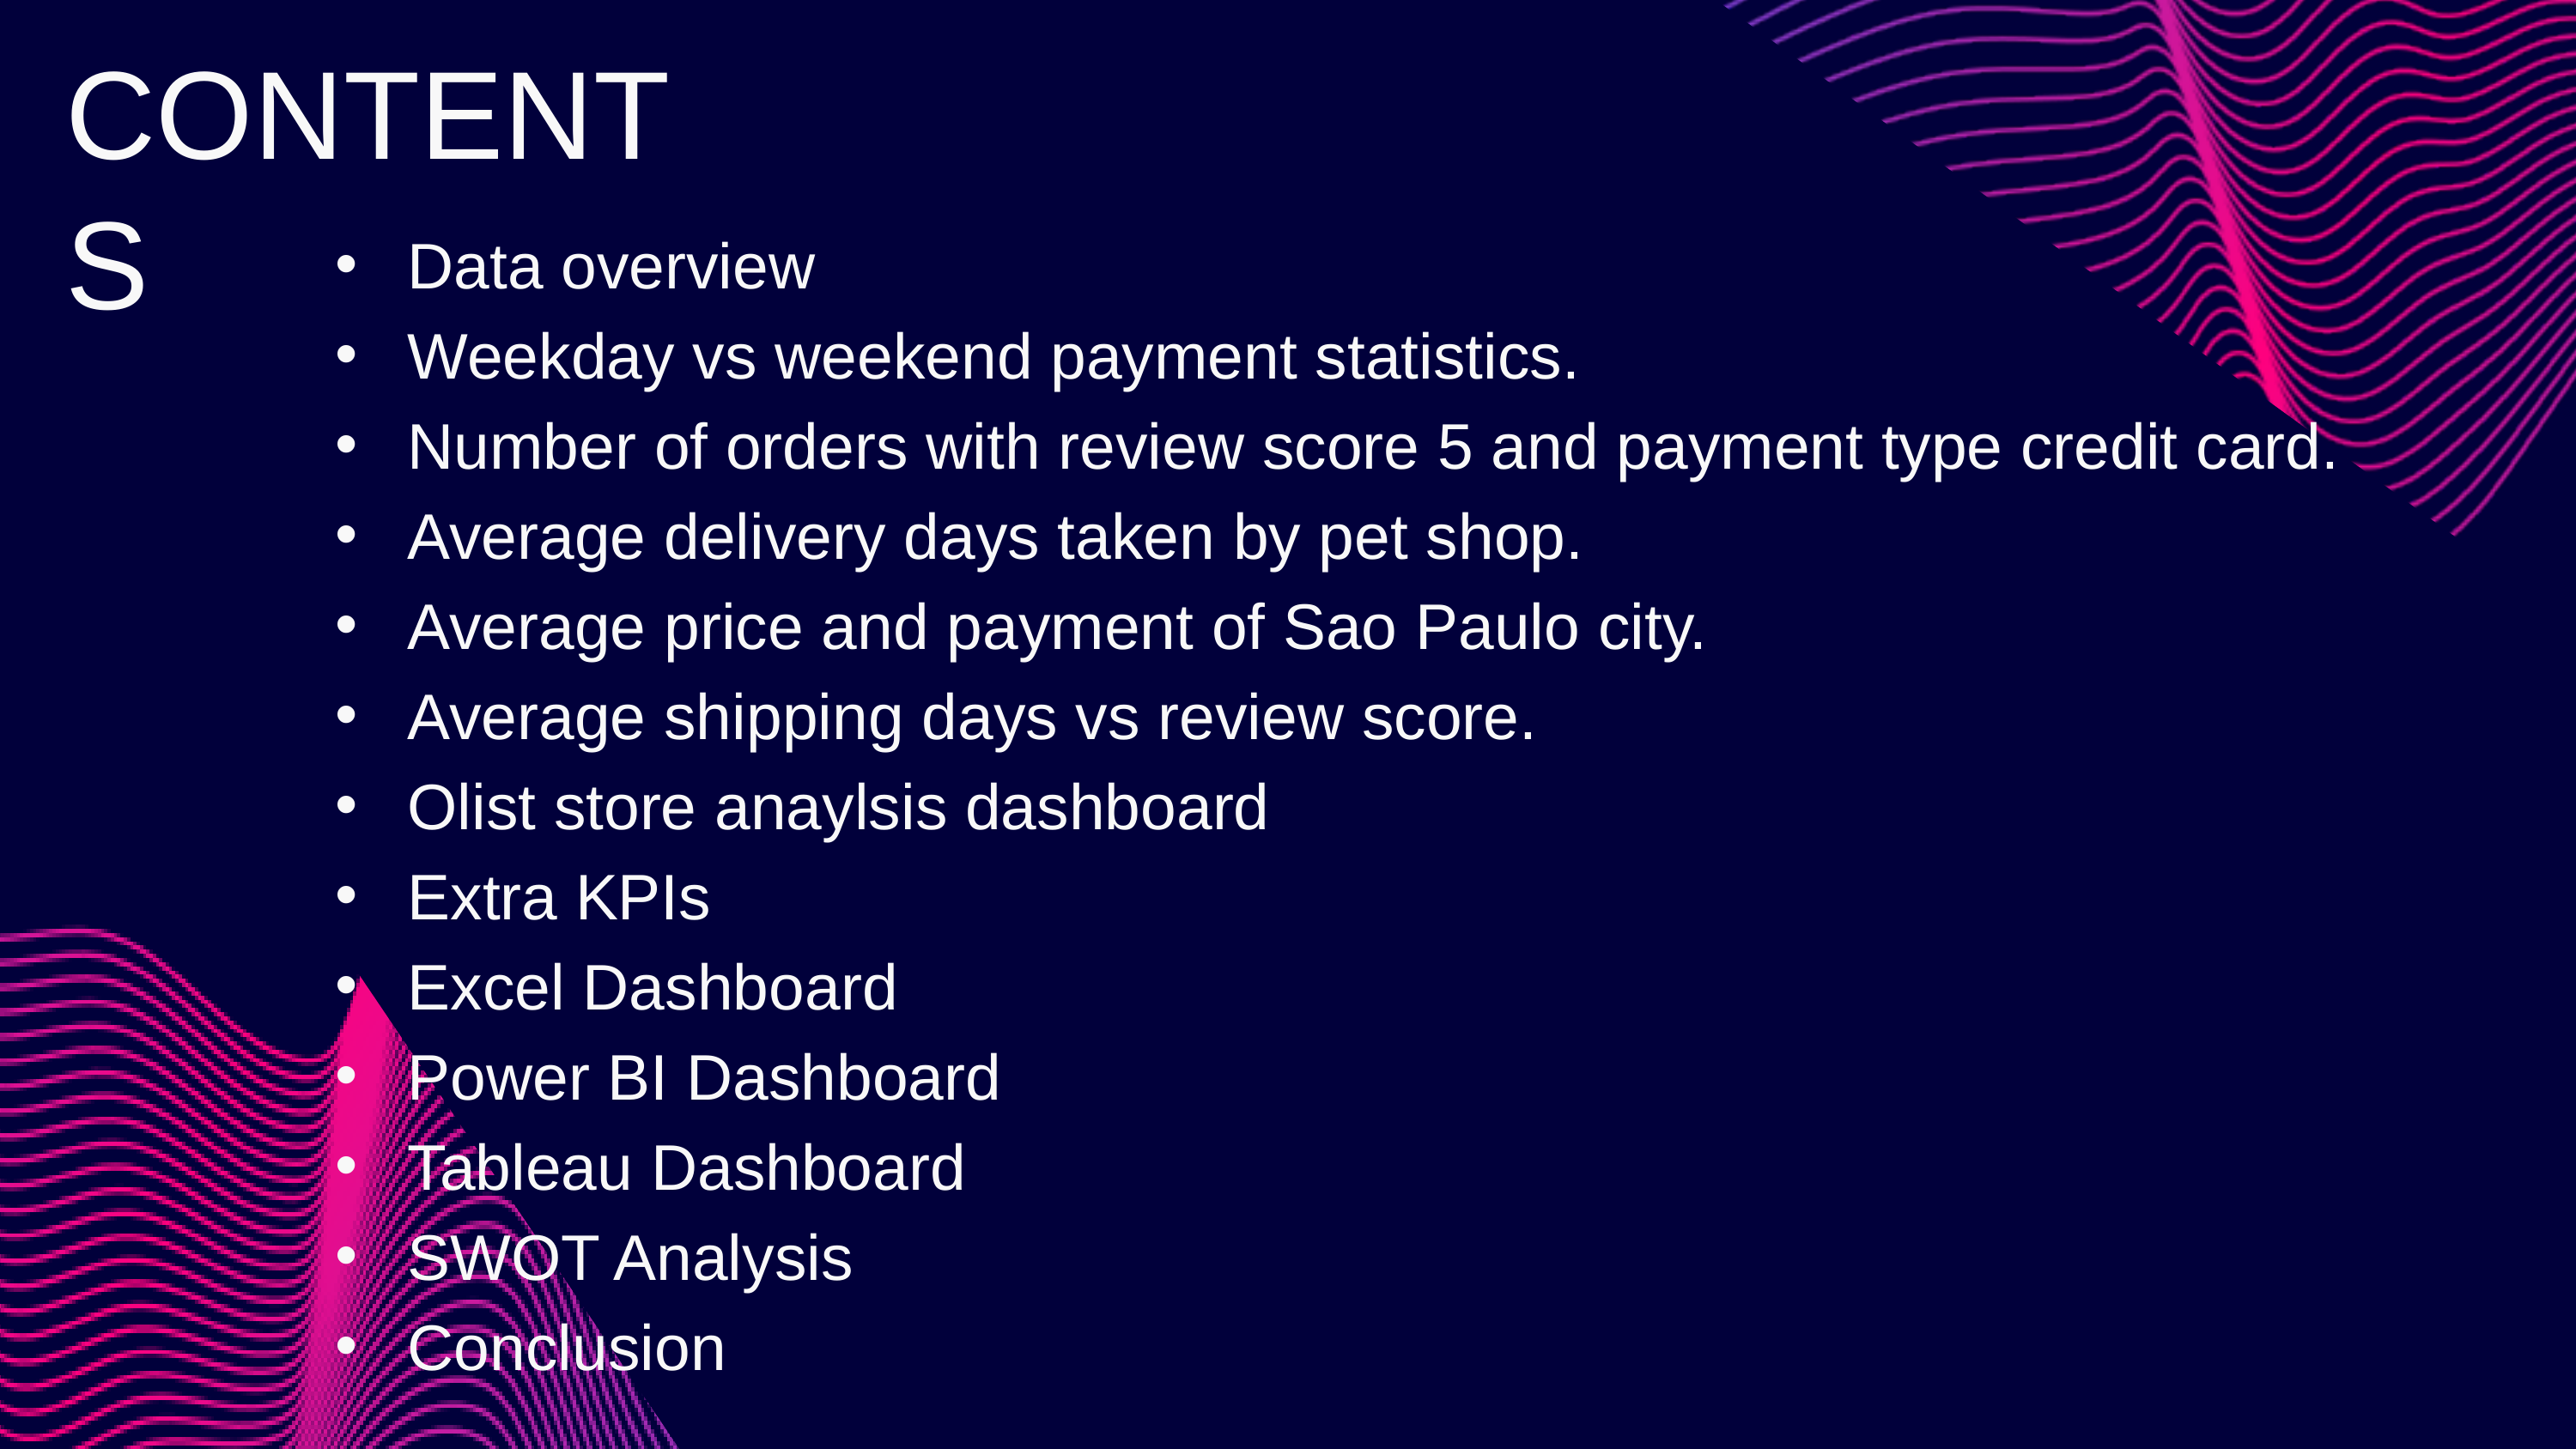

CONTENTS
 Data overview
 Weekday vs weekend payment statistics.
 Number of orders with review score 5 and payment type credit card.
 Average delivery days taken by pet shop.
 Average price and payment of Sao Paulo city.
 Average shipping days vs review score.
 Olist store anaylsis dashboard
 Extra KPIs
 Excel Dashboard
 Power BI Dashboard
 Tableau Dashboard
 SWOT Analysis
 Conclusion